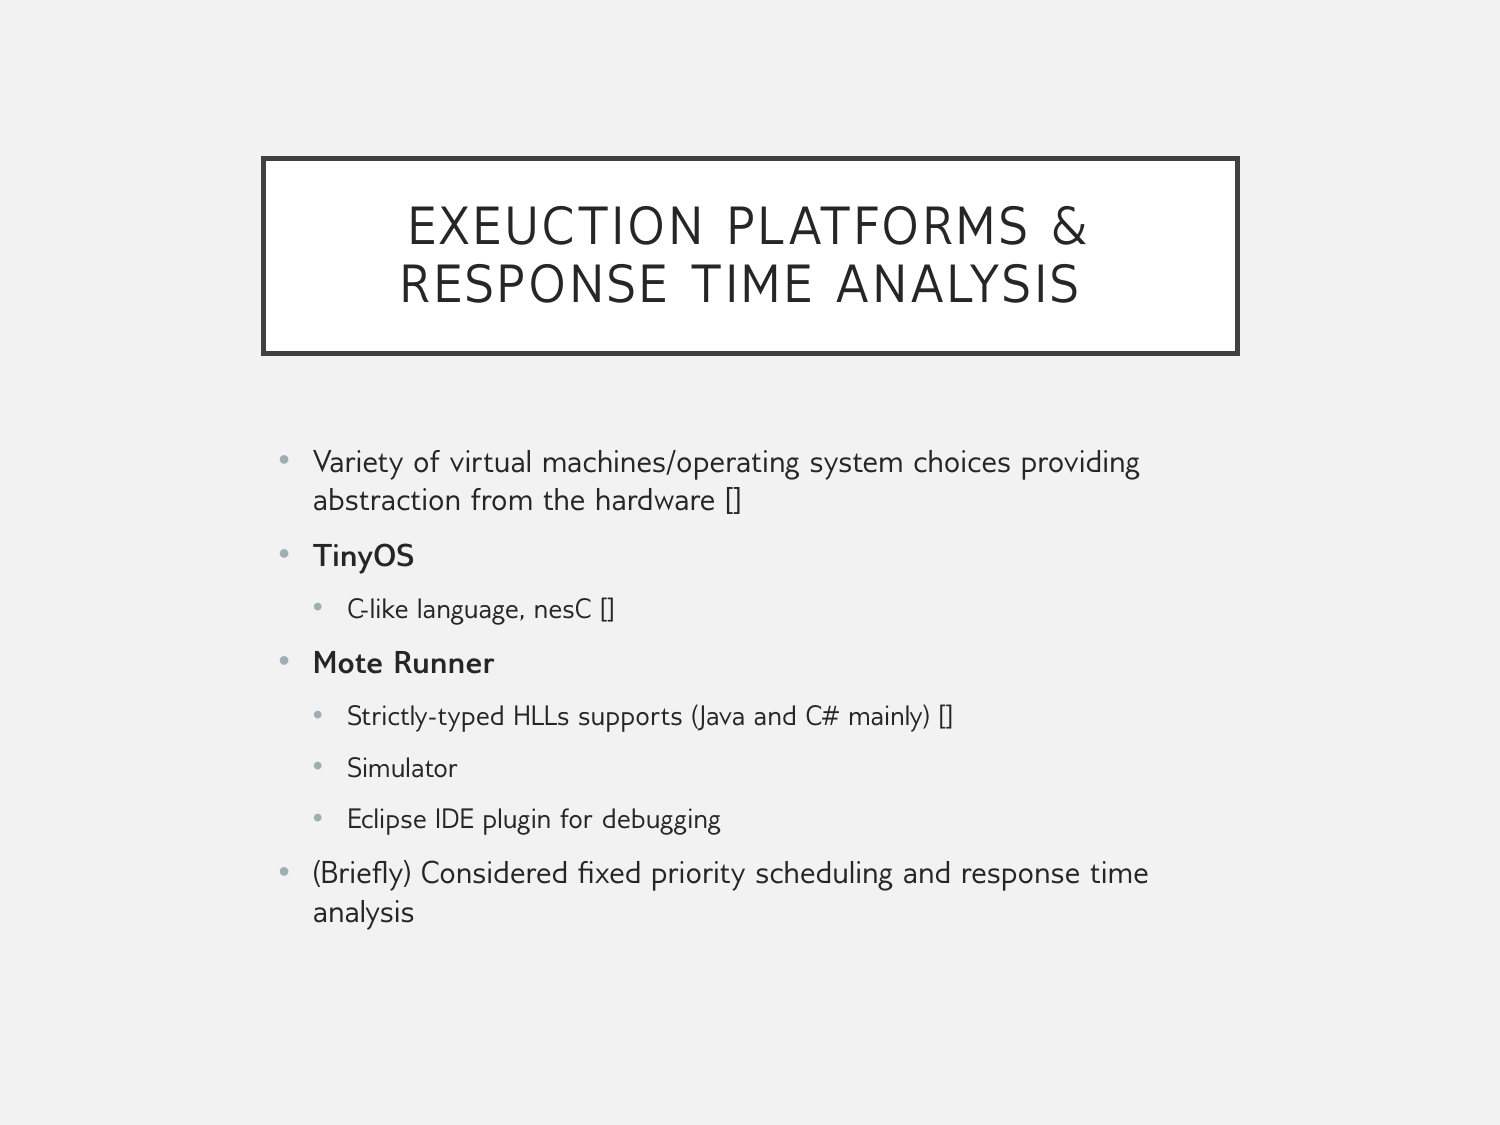

# EXEUCTION PLATFORMS & RESPONSE TIME ANALYSIS
Variety of virtual machines/operating system choices providing abstraction from the hardware []
TinyOS
C-like language, nesC []
Mote Runner
Strictly-typed HLLs supports (Java and C# mainly) []
Simulator
Eclipse IDE plugin for debugging
(Briefly) Considered fixed priority scheduling and response time analysis